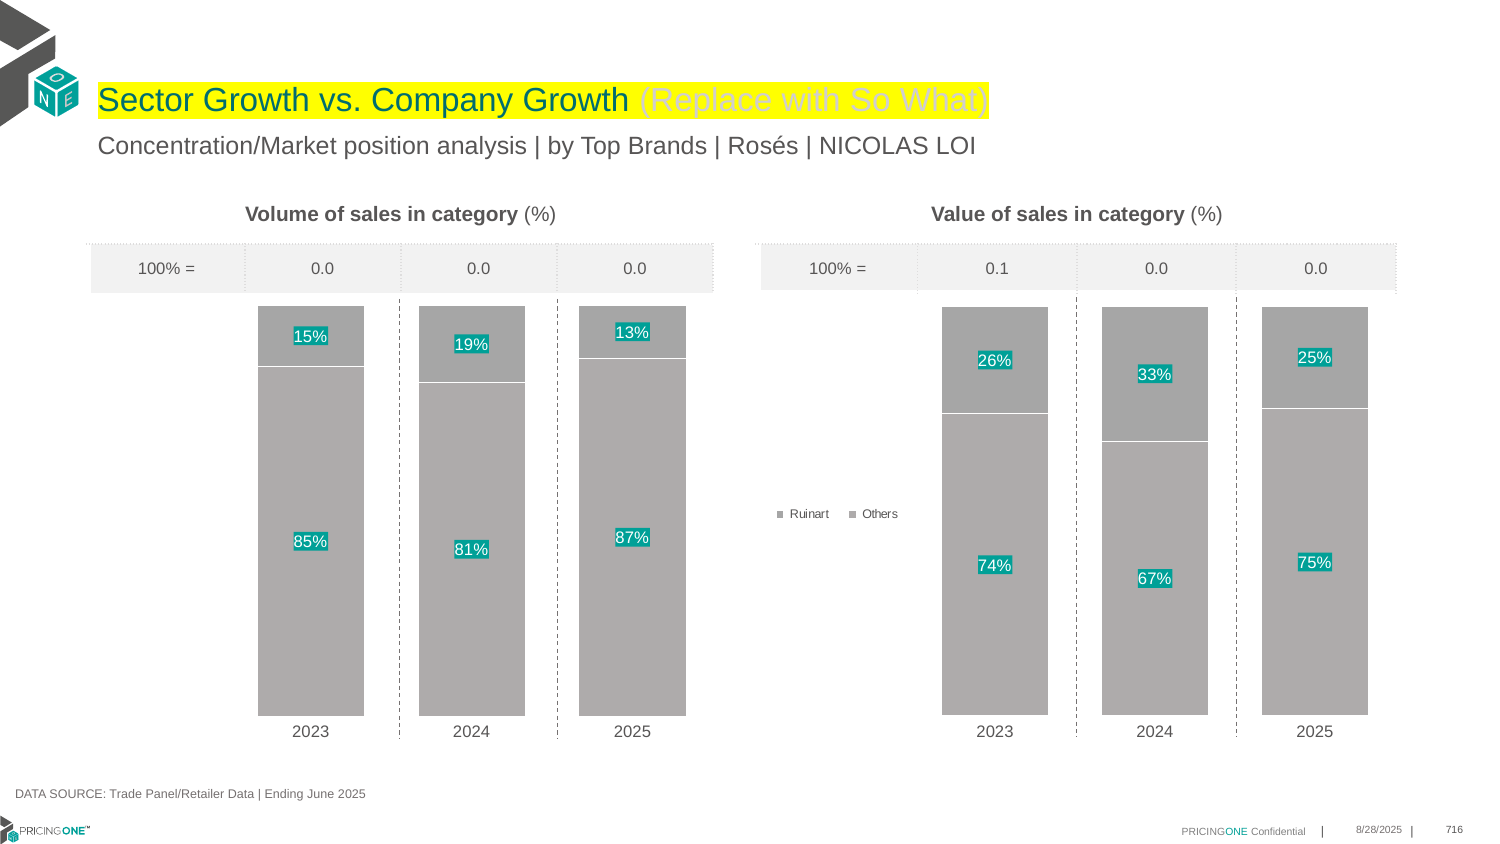

# Sector Growth vs. Company Growth (Replace with So What)
Concentration/Market position analysis | by Top Brands | Rosés | NICOLAS LOI
| Volume of sales in category (%) |  |  |  |
| --- | --- | --- | --- |
| 100% = | 0.0 | 0.0 | 0.0 |
| Value of sales in category (%) |  |  |  |
| --- | --- | --- | --- |
| 100% = | 0.1 | 0.0 | 0.0 |

### Chart

| Category | Others | Ruinart |
|---|---|---|
| 2023 | 0.8522588522588523 | 0.14774114774114774 |
| 2024 | 0.8127147766323024 | 0.1872852233676976 |
| 2025 | 0.8714285714285714 | 0.12857142857142856 |

### Chart

| Category | Others | Ruinart |
|---|---|---|
| 2023 | 0.7369474709894588 | 0.2630525290105412 |
| 2024 | 0.6703553843903866 | 0.3296446156096134 |
| 2025 | 0.7504612886559894 | 0.24953871134401062 |
DATA SOURCE: Trade Panel/Retailer Data | Ending June 2025

8/28/2025
716